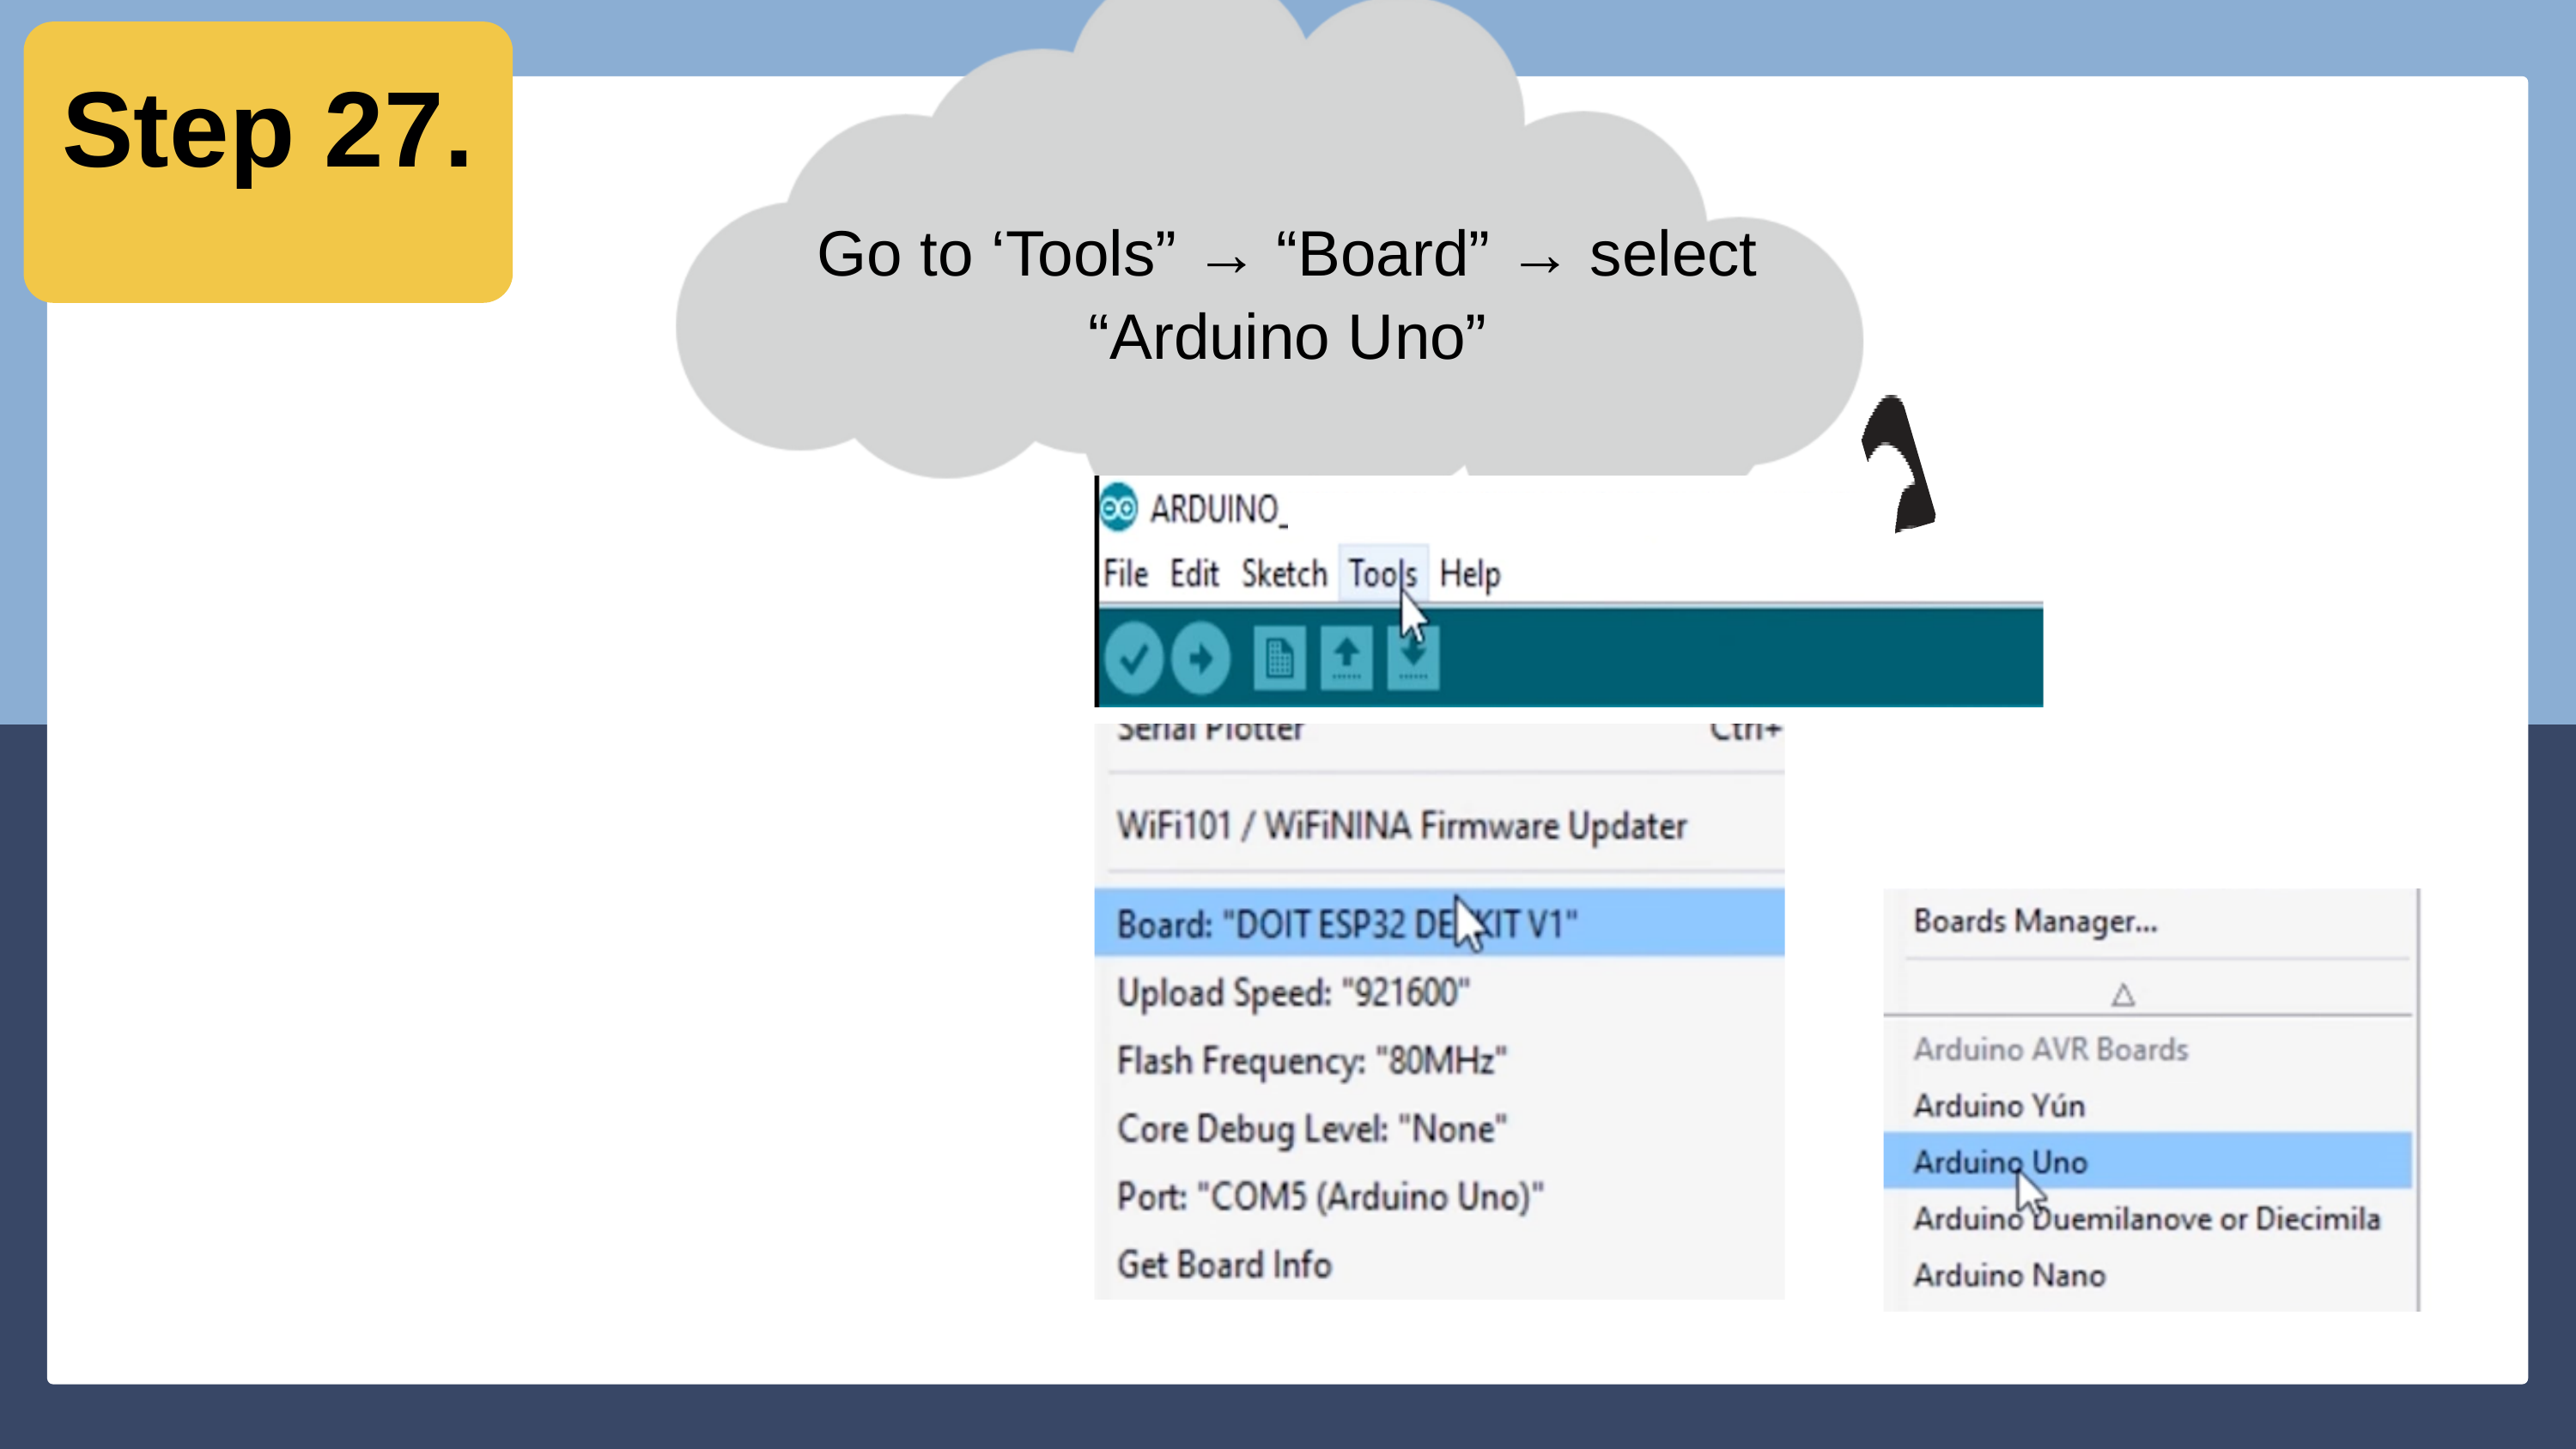

Step 27.

Go to ‘Tools” → “Board” → select “Arduino Uno”